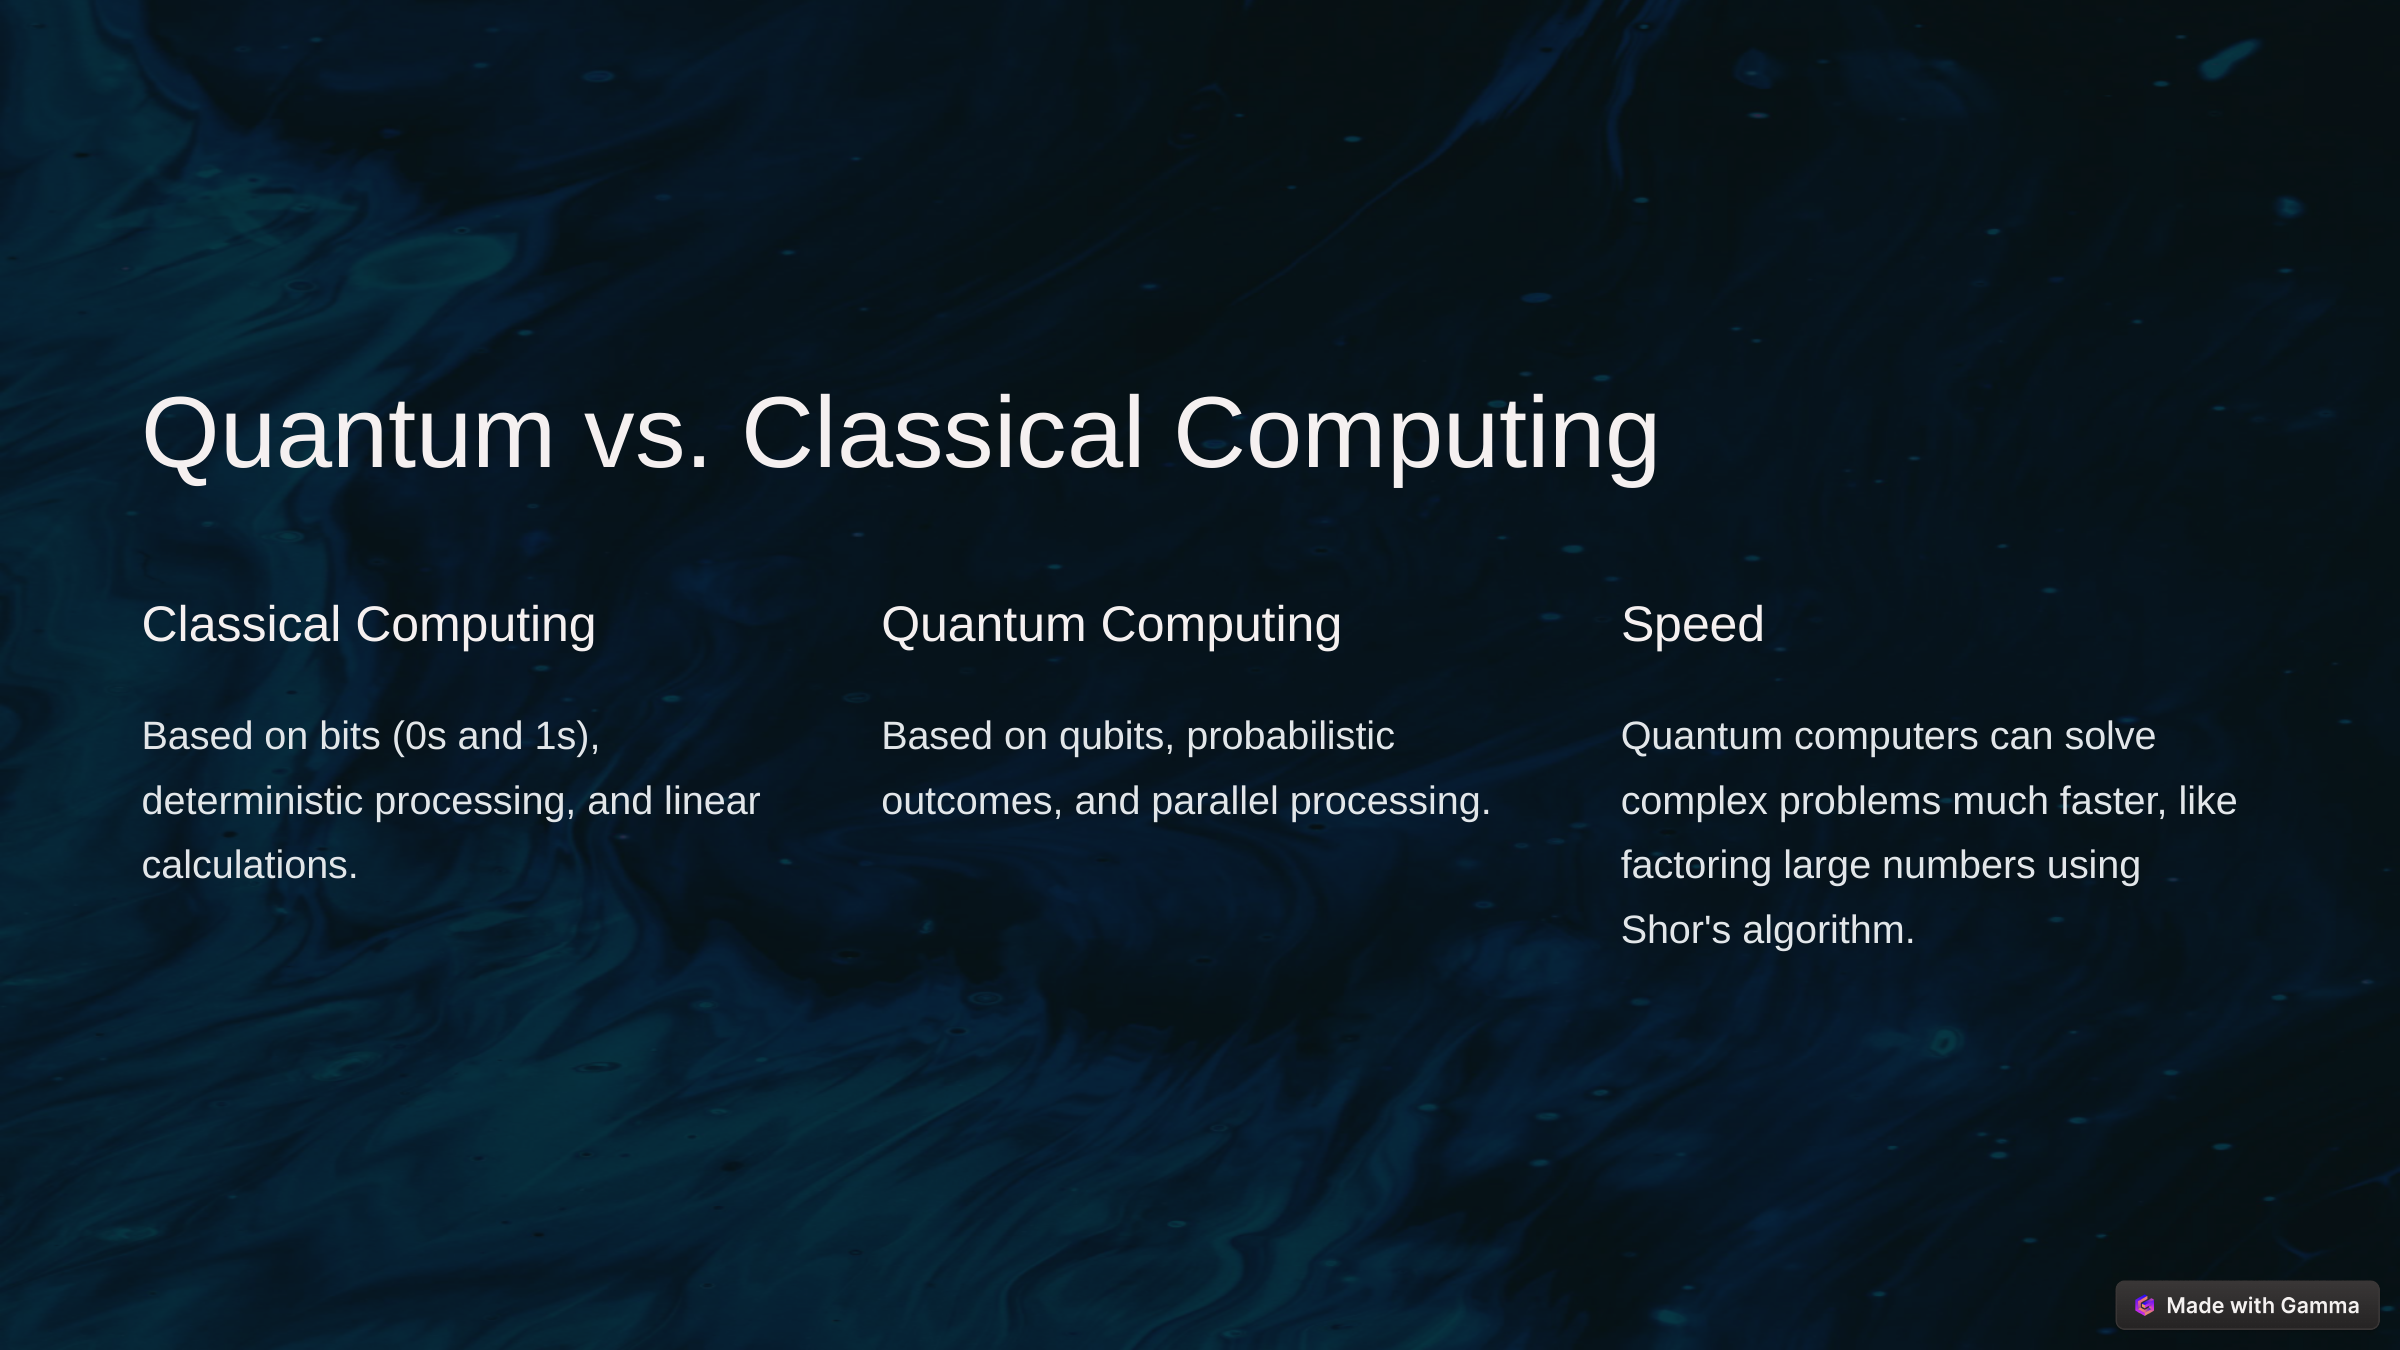

Quantum vs. Classical Computing
Classical Computing
Quantum Computing
Speed
Based on bits (0s and 1s), deterministic processing, and linear calculations.
Based on qubits, probabilistic outcomes, and parallel processing.
Quantum computers can solve complex problems much faster, like factoring large numbers using Shor's algorithm.